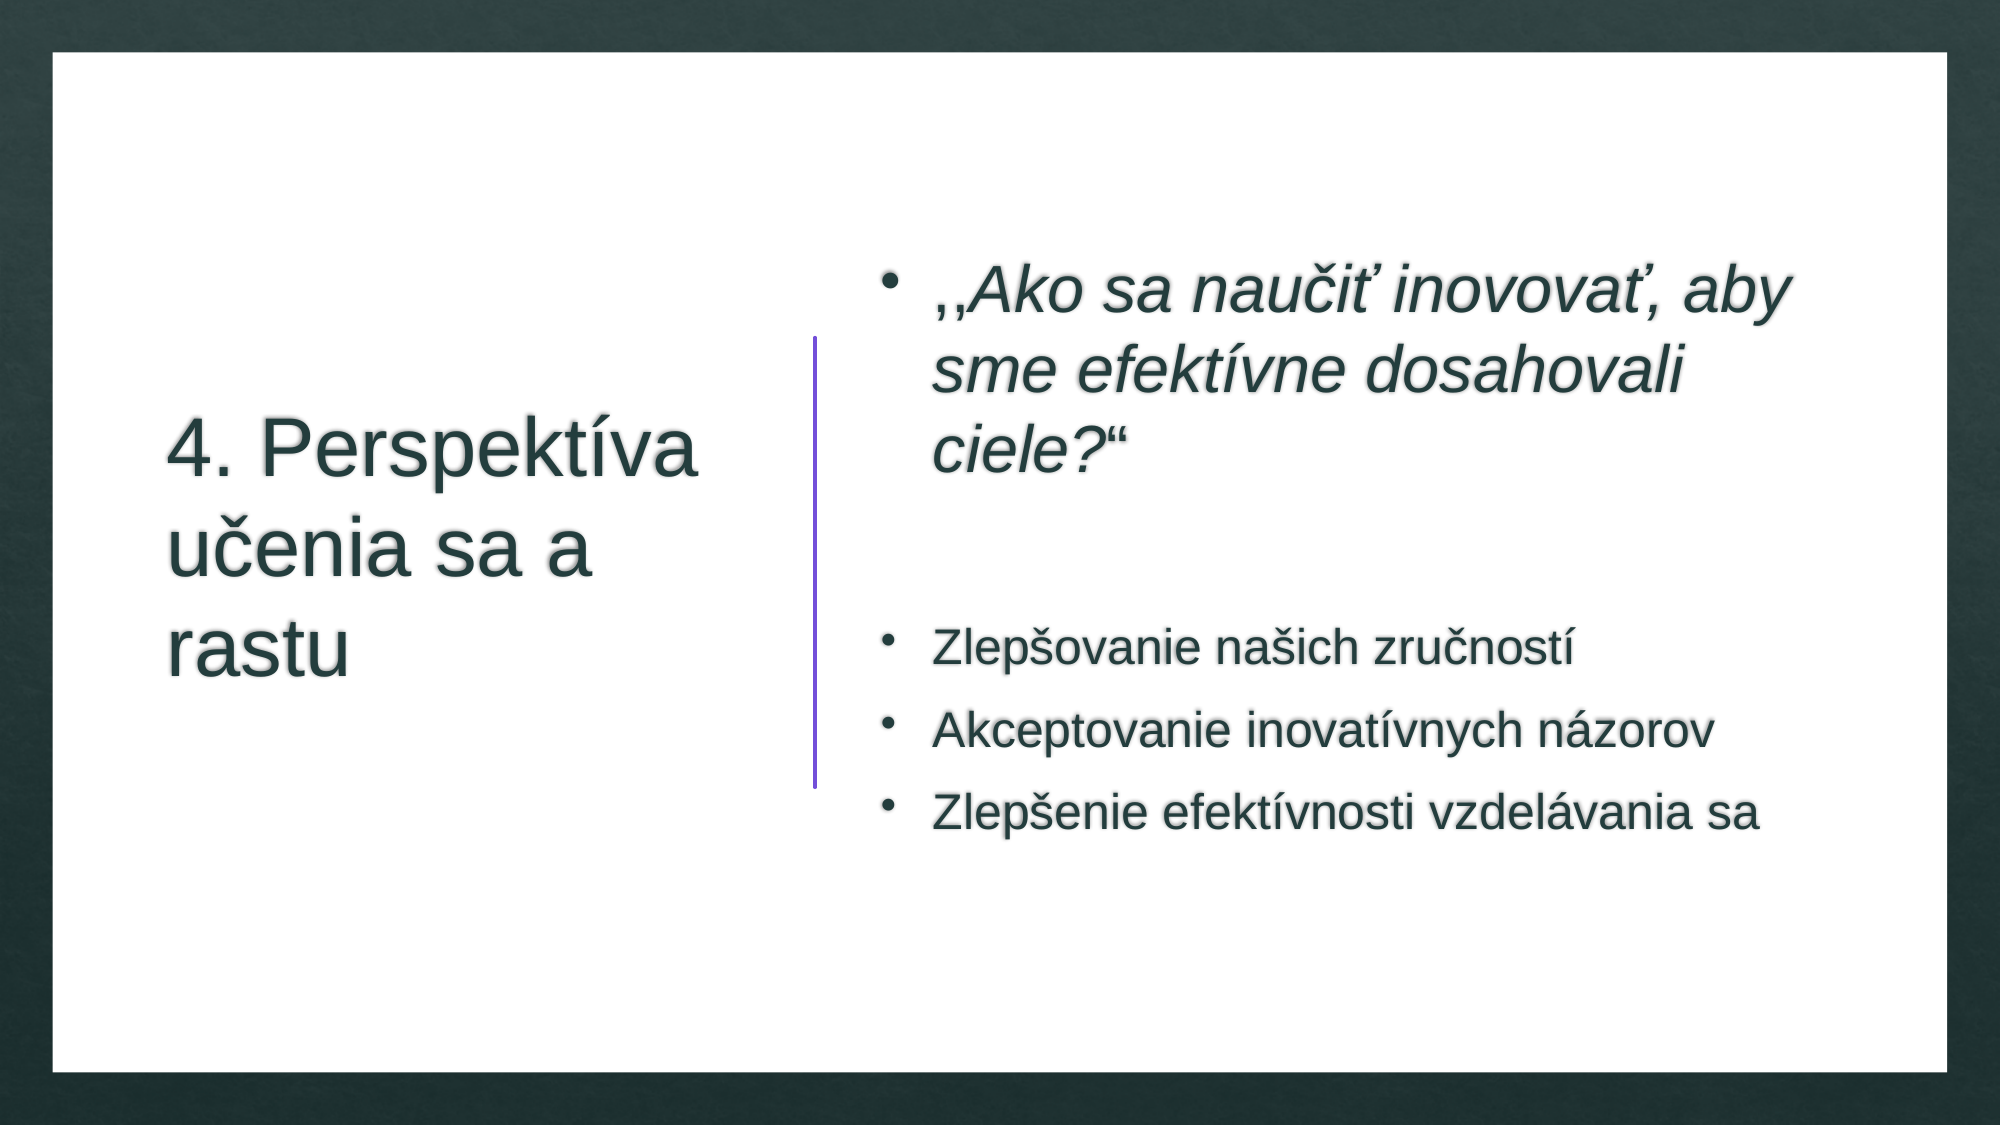

# 4. Perspektíva učenia sa a rastu
,,Ako sa naučiť inovovať, aby sme efektívne dosahovali ciele?“

Zlepšovanie našich zručností
Akceptovanie inovatívnych názorov
Zlepšenie efektívnosti vzdelávania sa